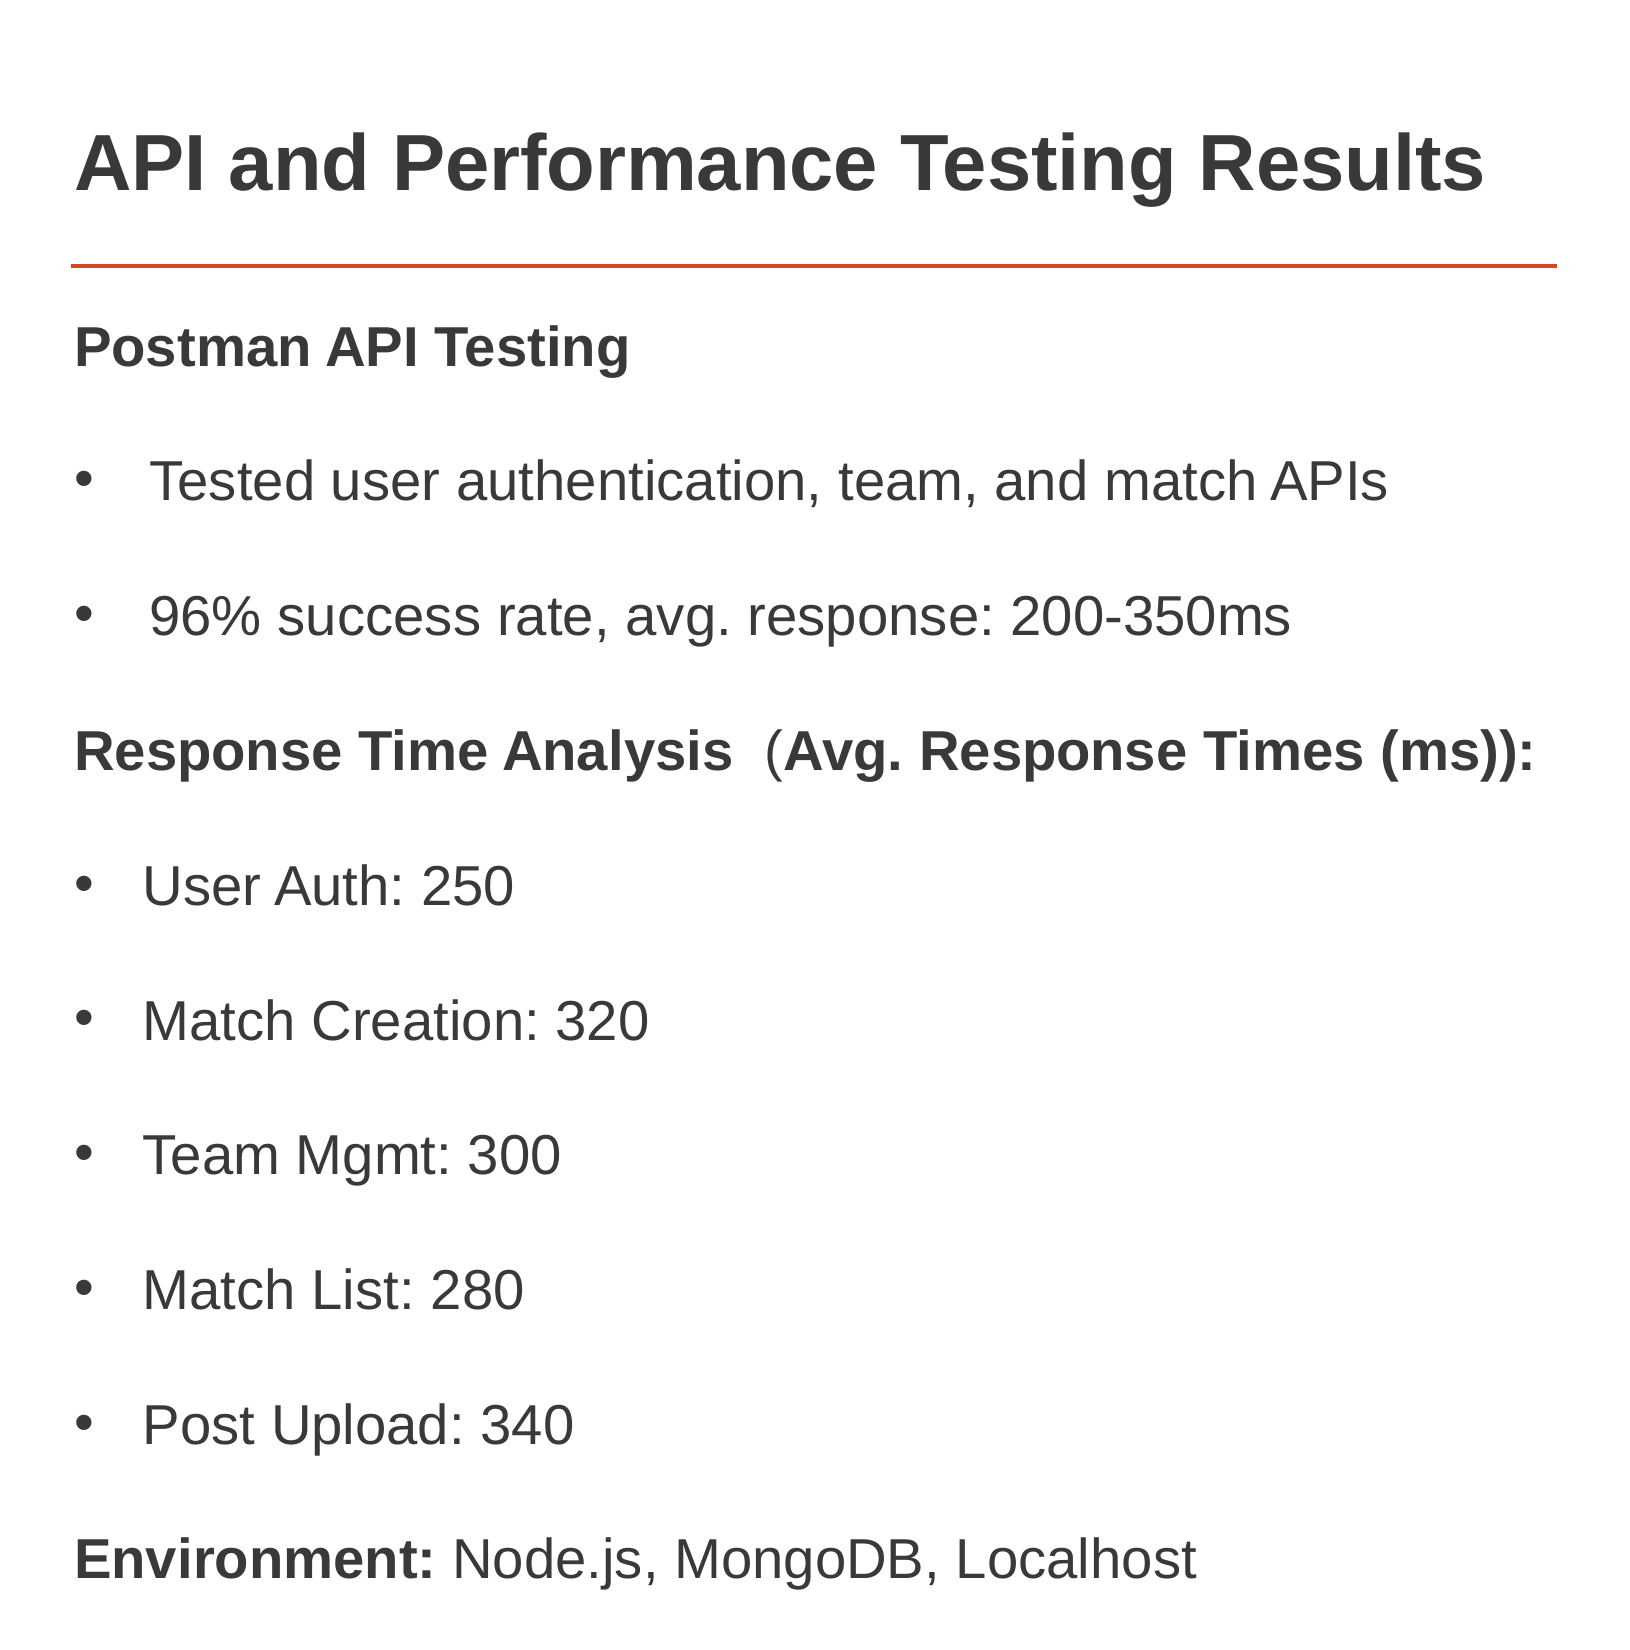

# API and Performance Testing Results
Postman API Testing
Tested user authentication, team, and match APIs
96% success rate, avg. response: 200-350ms
Response Time Analysis  (Avg. Response Times (ms)):
User Auth: 250
Match Creation: 320
Team Mgmt: 300
Match List: 280
Post Upload: 340
Environment: Node.js, MongoDB, Localhost